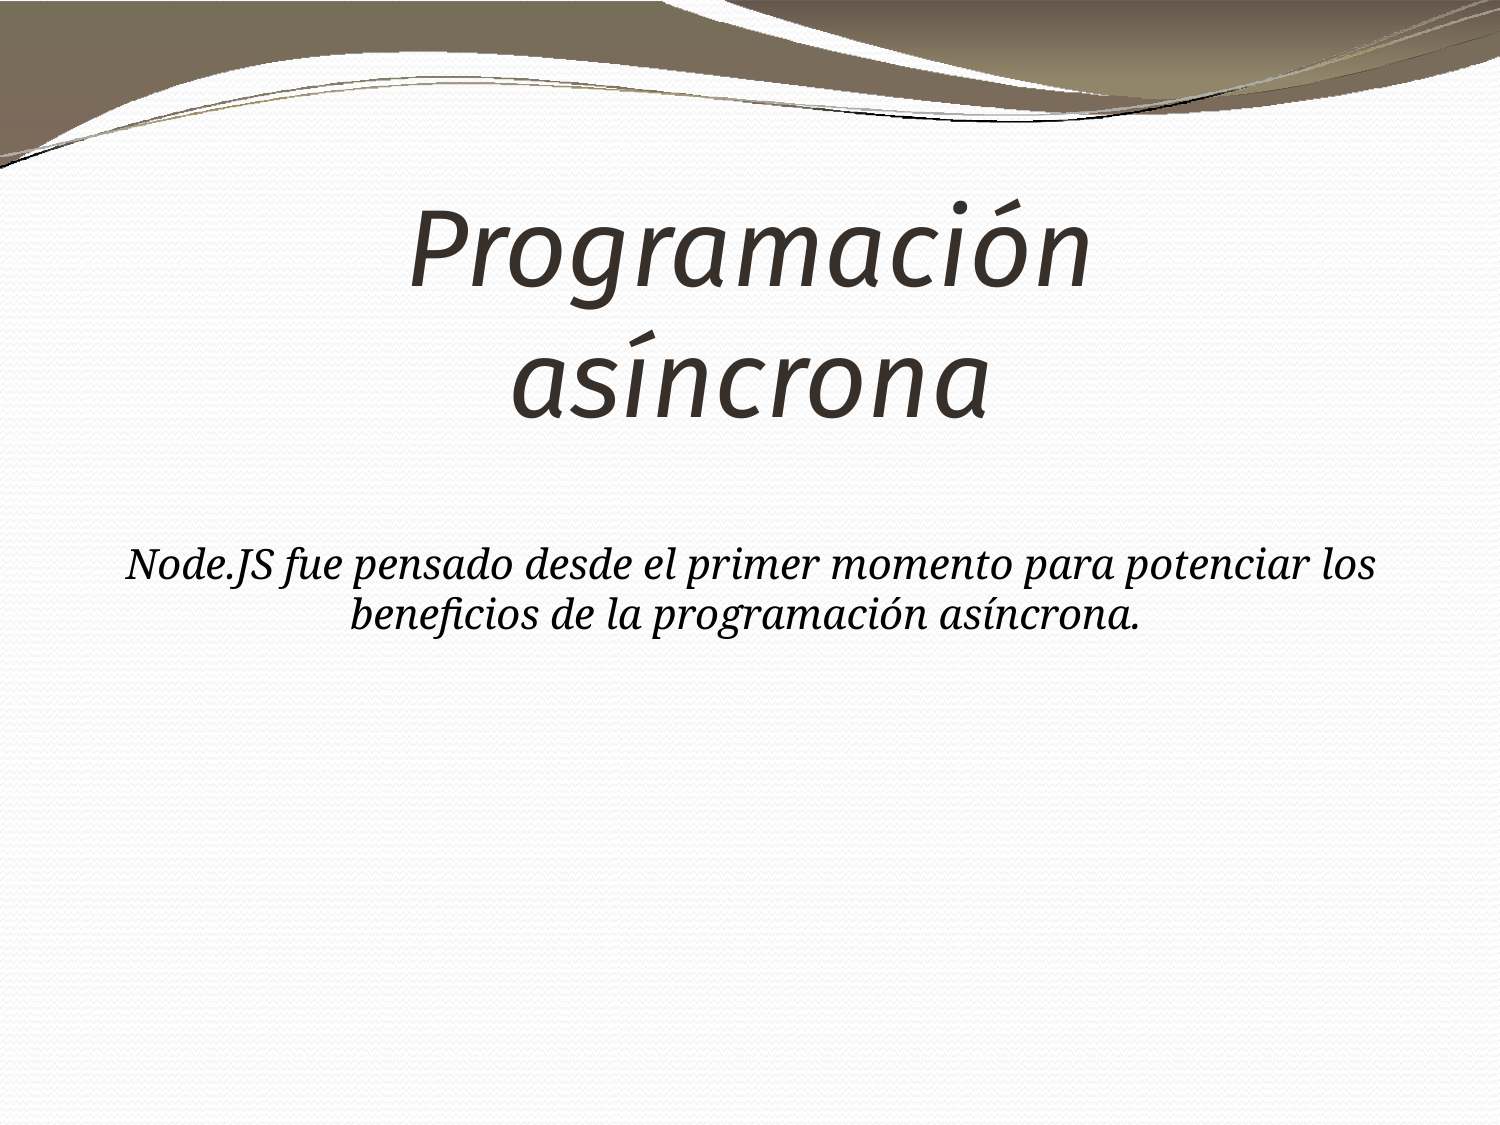

# Programación asíncrona
Node.JS fue pensado desde el primer momento para potenciar los beneficios de la programación asíncrona.